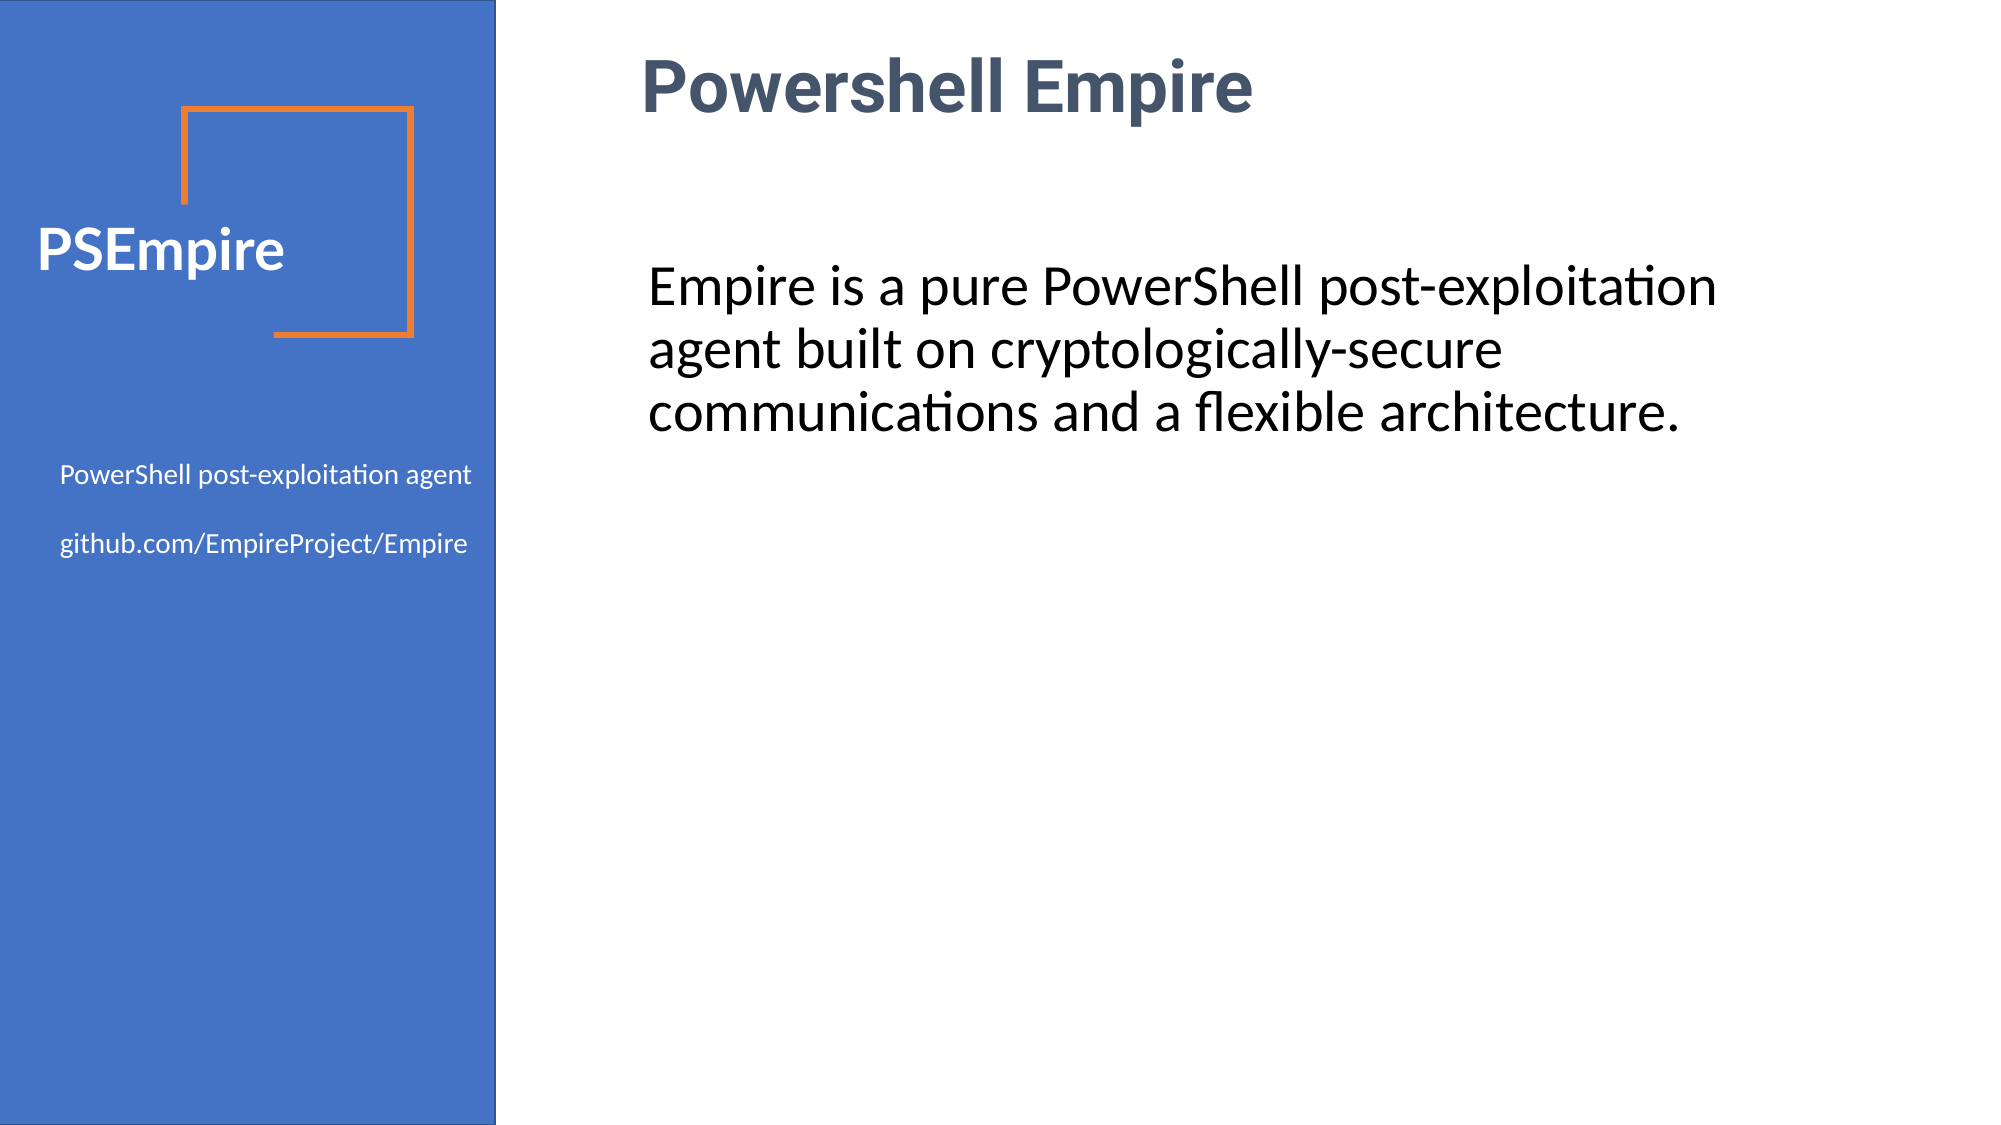

Powershell Empire

PSEmpire

Empire is a pure PowerShell post-exploitation agent built on cryptologically-secure communications and a flexible architecture.
PowerShell post-exploitation agent

github.com/EmpireProject/Empire